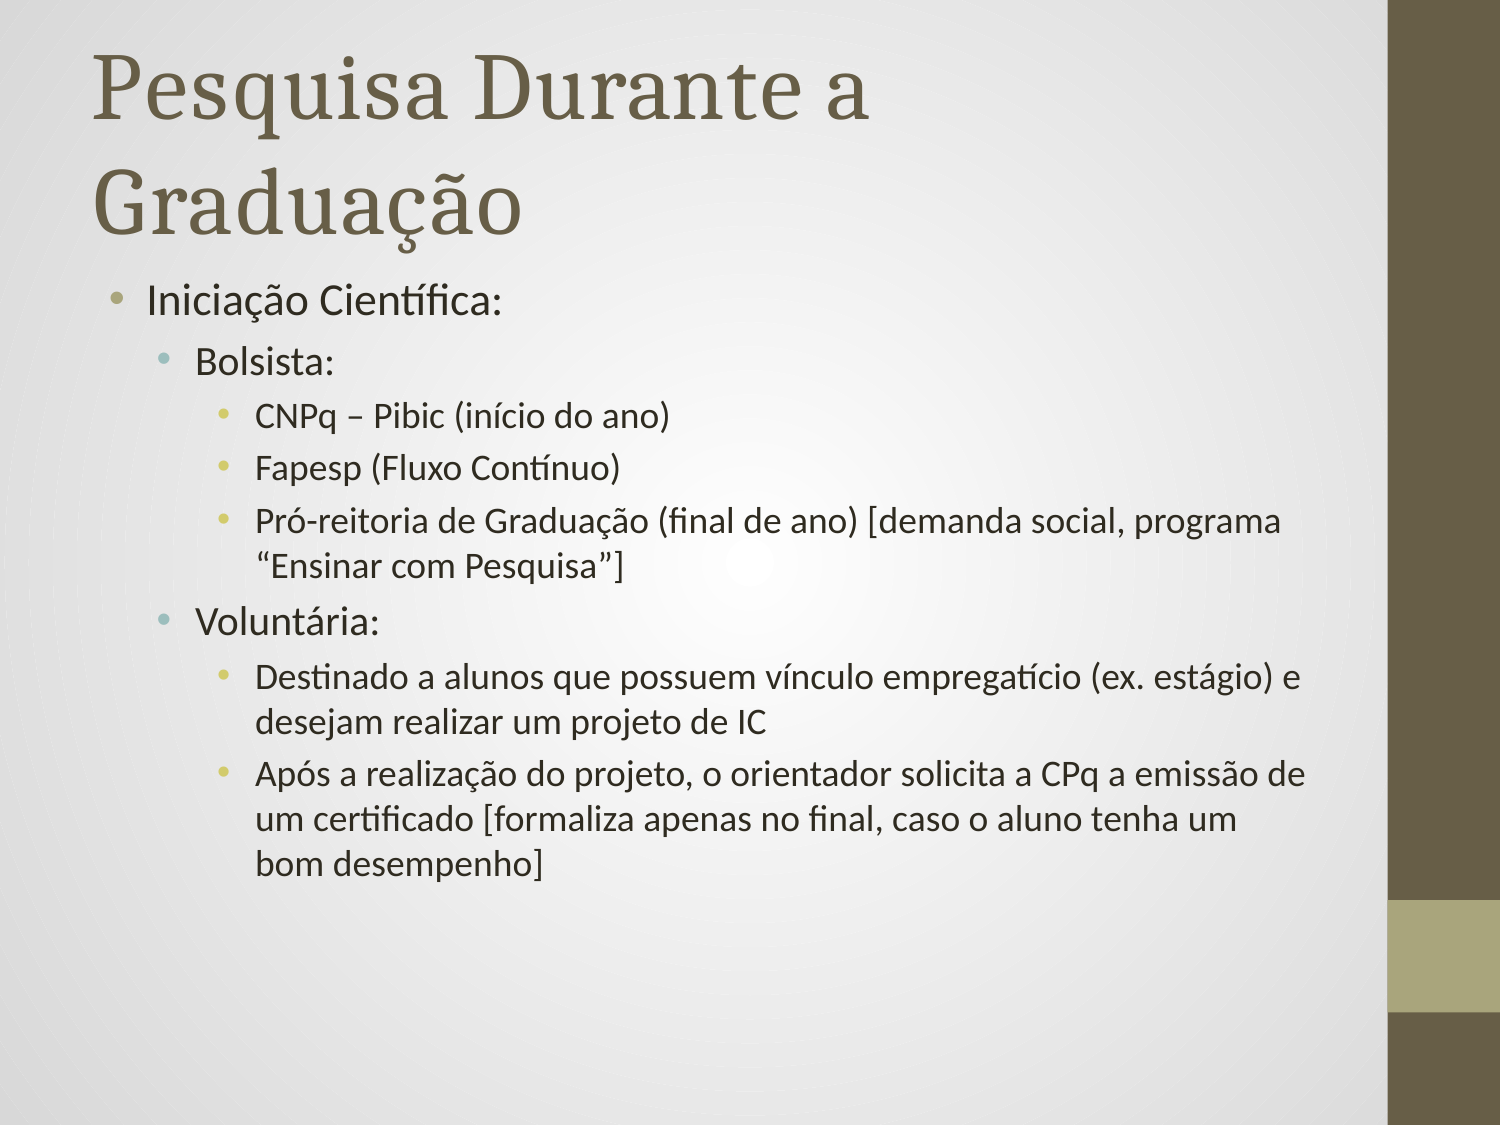

# Pesquisa Durante a Graduação
Iniciação Científica:
Bolsista:
CNPq – Pibic (início do ano)
Fapesp (Fluxo Contínuo)
Pró-reitoria de Graduação (final de ano) [demanda social, programa “Ensinar com Pesquisa”]
Voluntária:
Destinado a alunos que possuem vínculo empregatício (ex. estágio) e desejam realizar um projeto de IC
Após a realização do projeto, o orientador solicita a CPq a emissão de um certificado [formaliza apenas no final, caso o aluno tenha um bom desempenho]